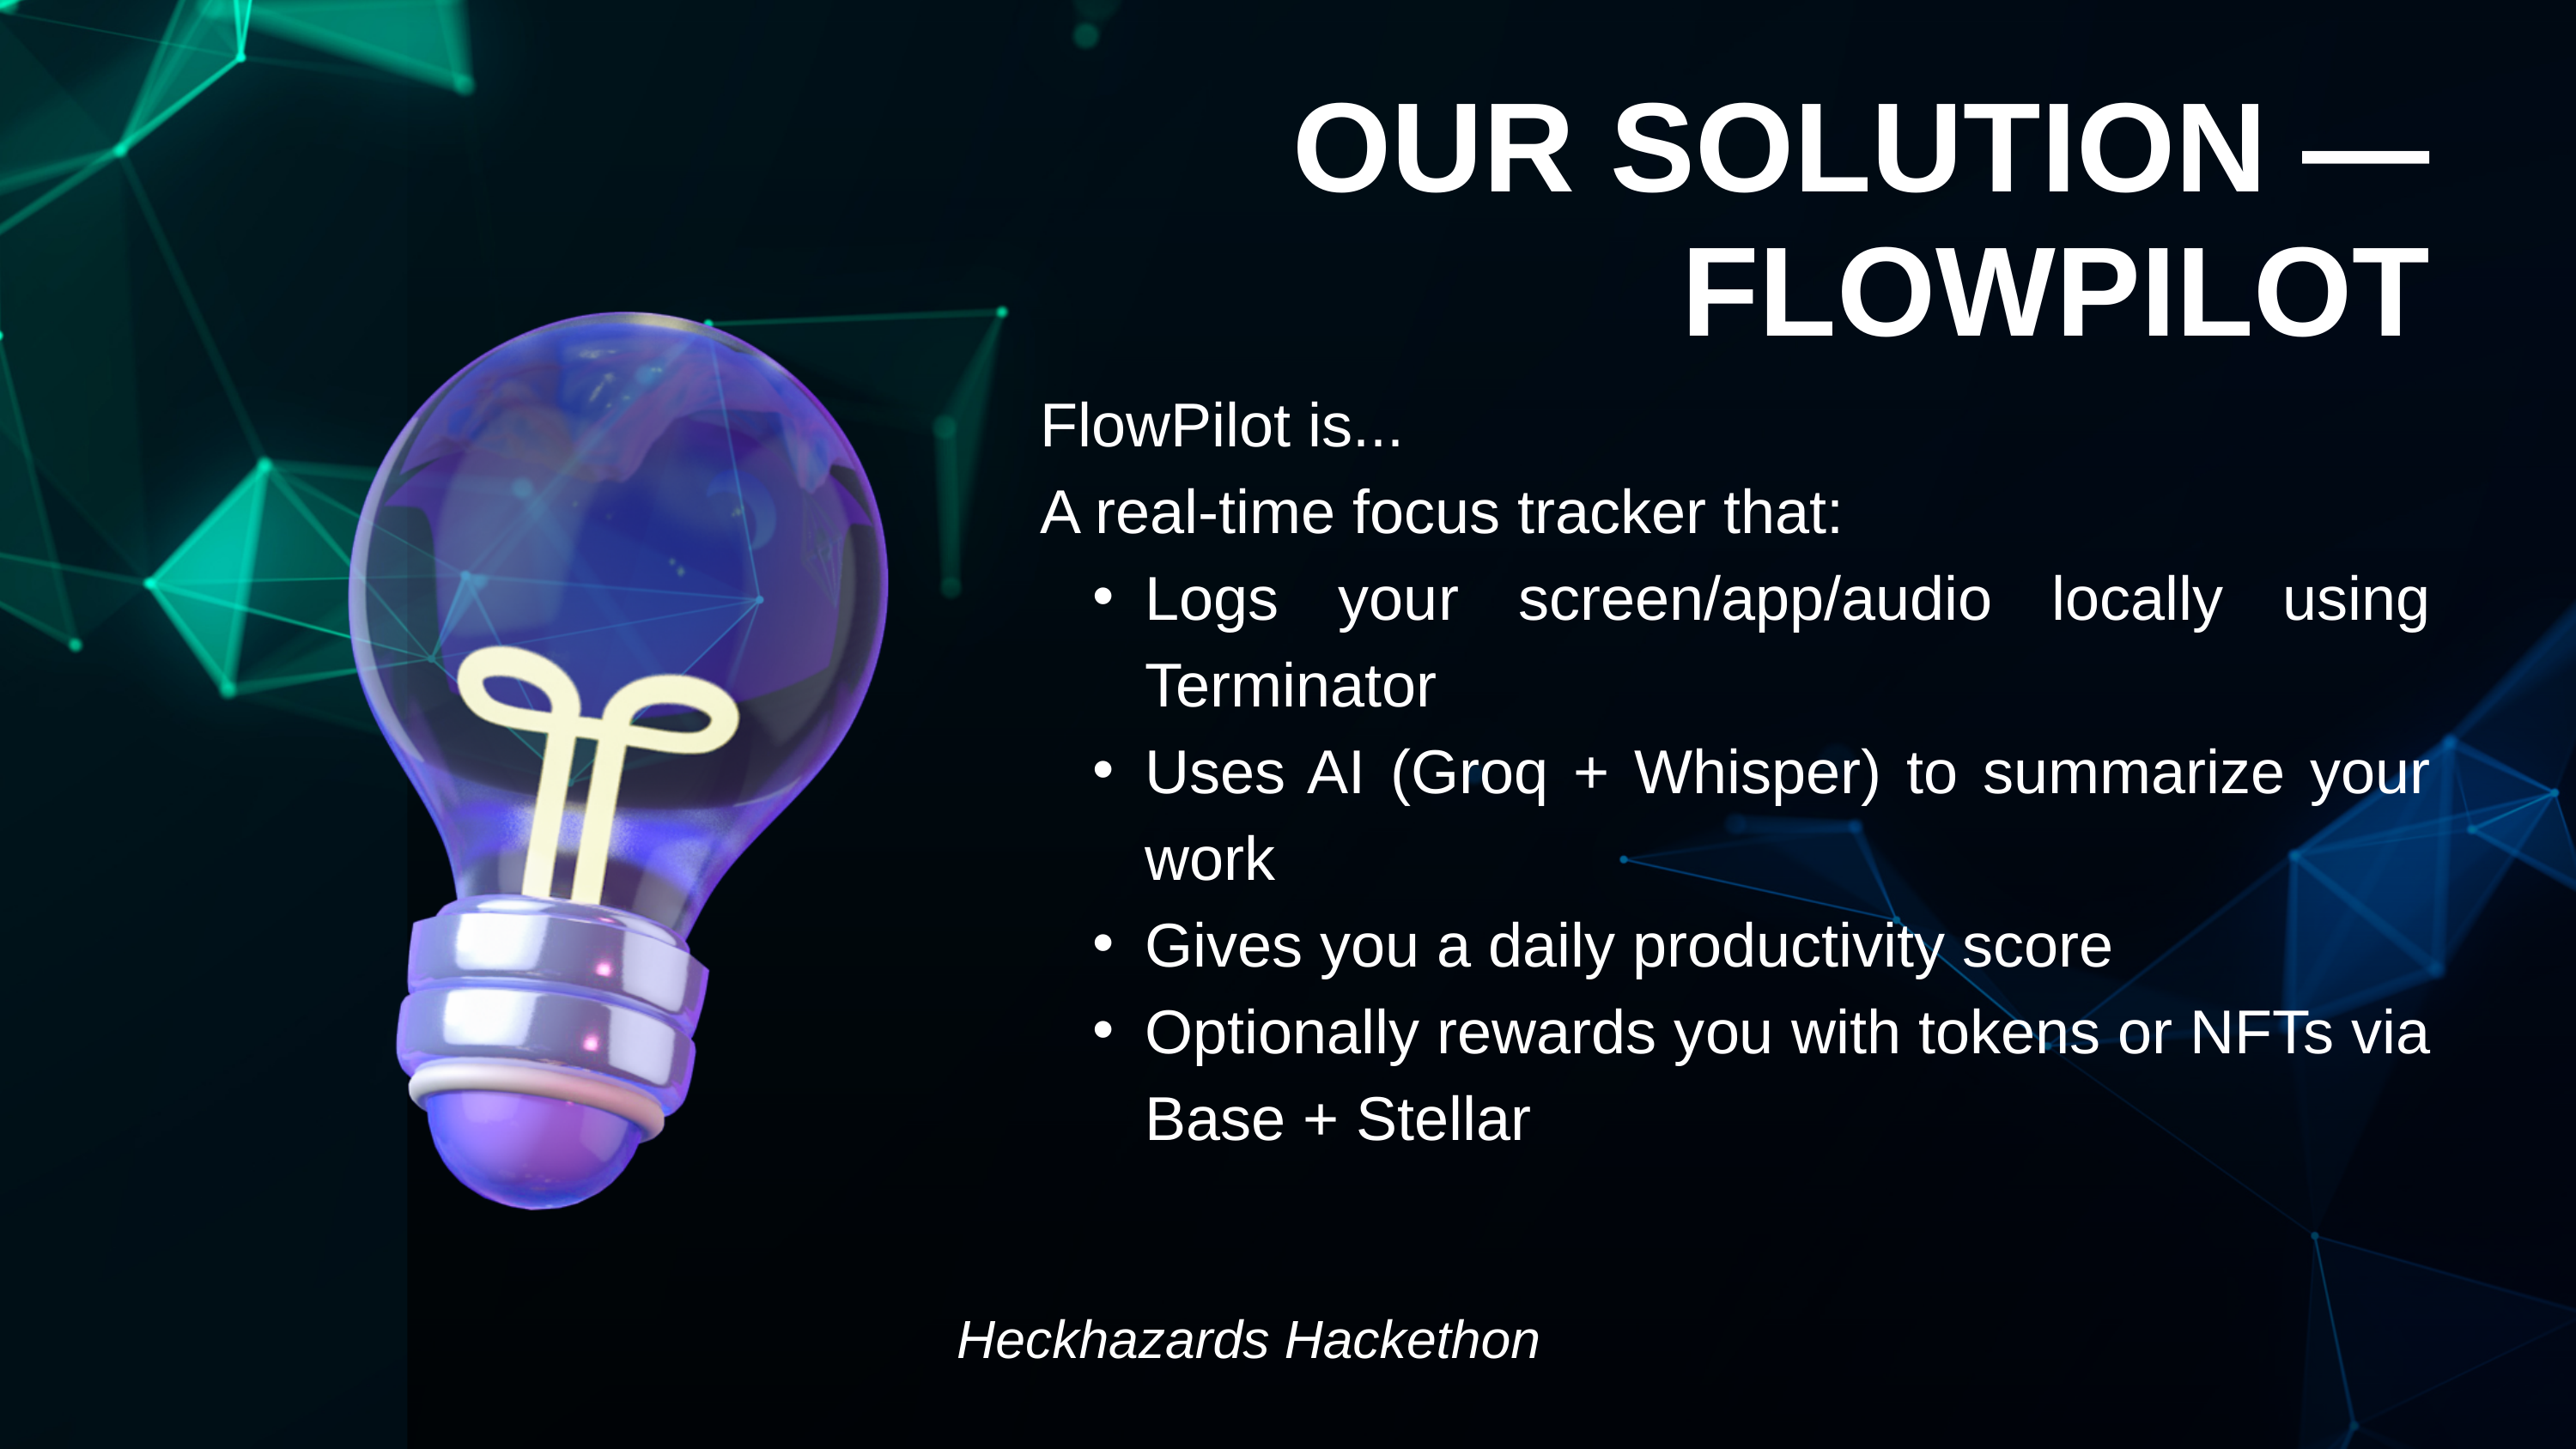

OUR SOLUTION — FLOWPILOT

FlowPilot is...
A real-time focus tracker that:
Logs your screen/app/audio locally using Terminator
Uses AI (Groq + Whisper) to summarize your work
Gives you a daily productivity score
Optionally rewards you with tokens or NFTs via Base + Stellar
Heckhazards Hackethon